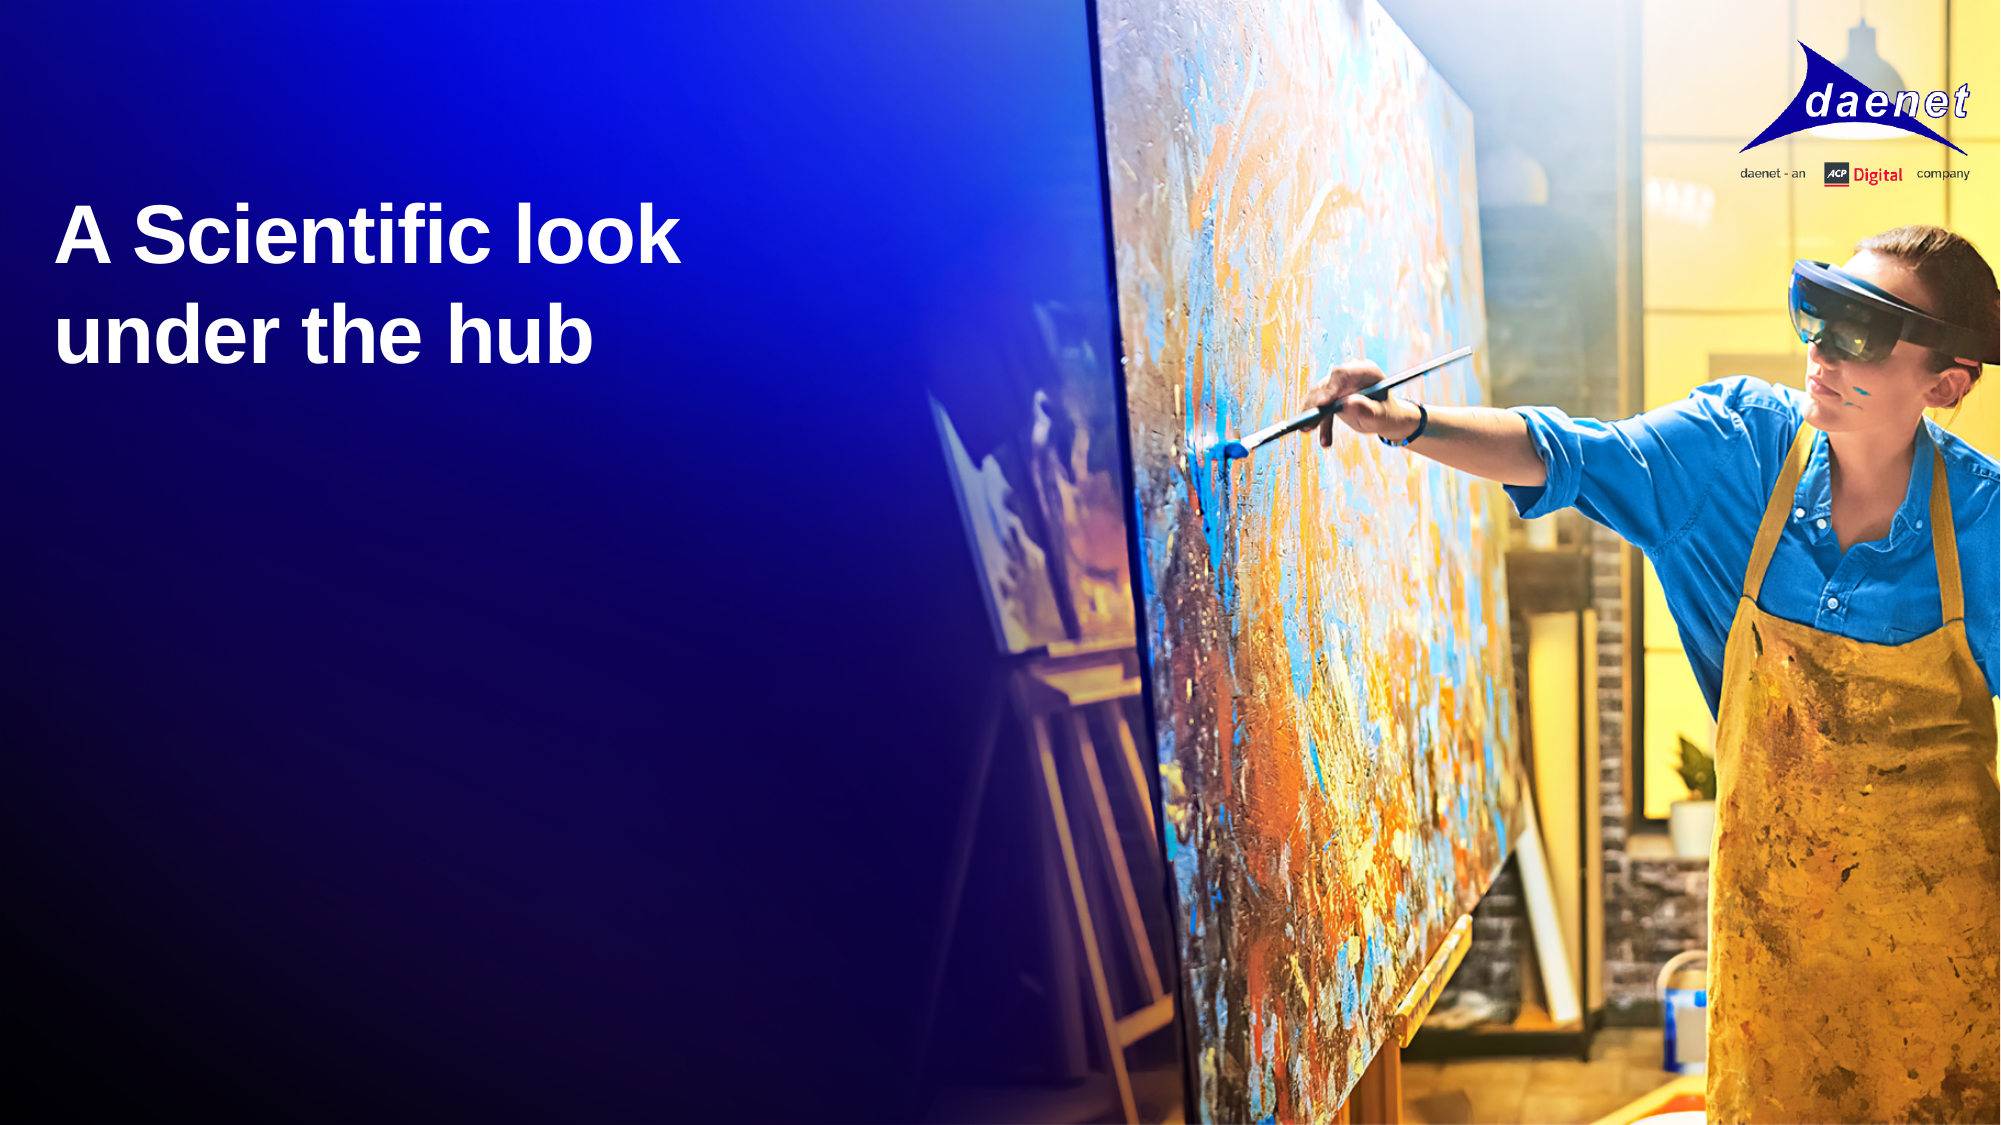

# A Scientific look under the hub